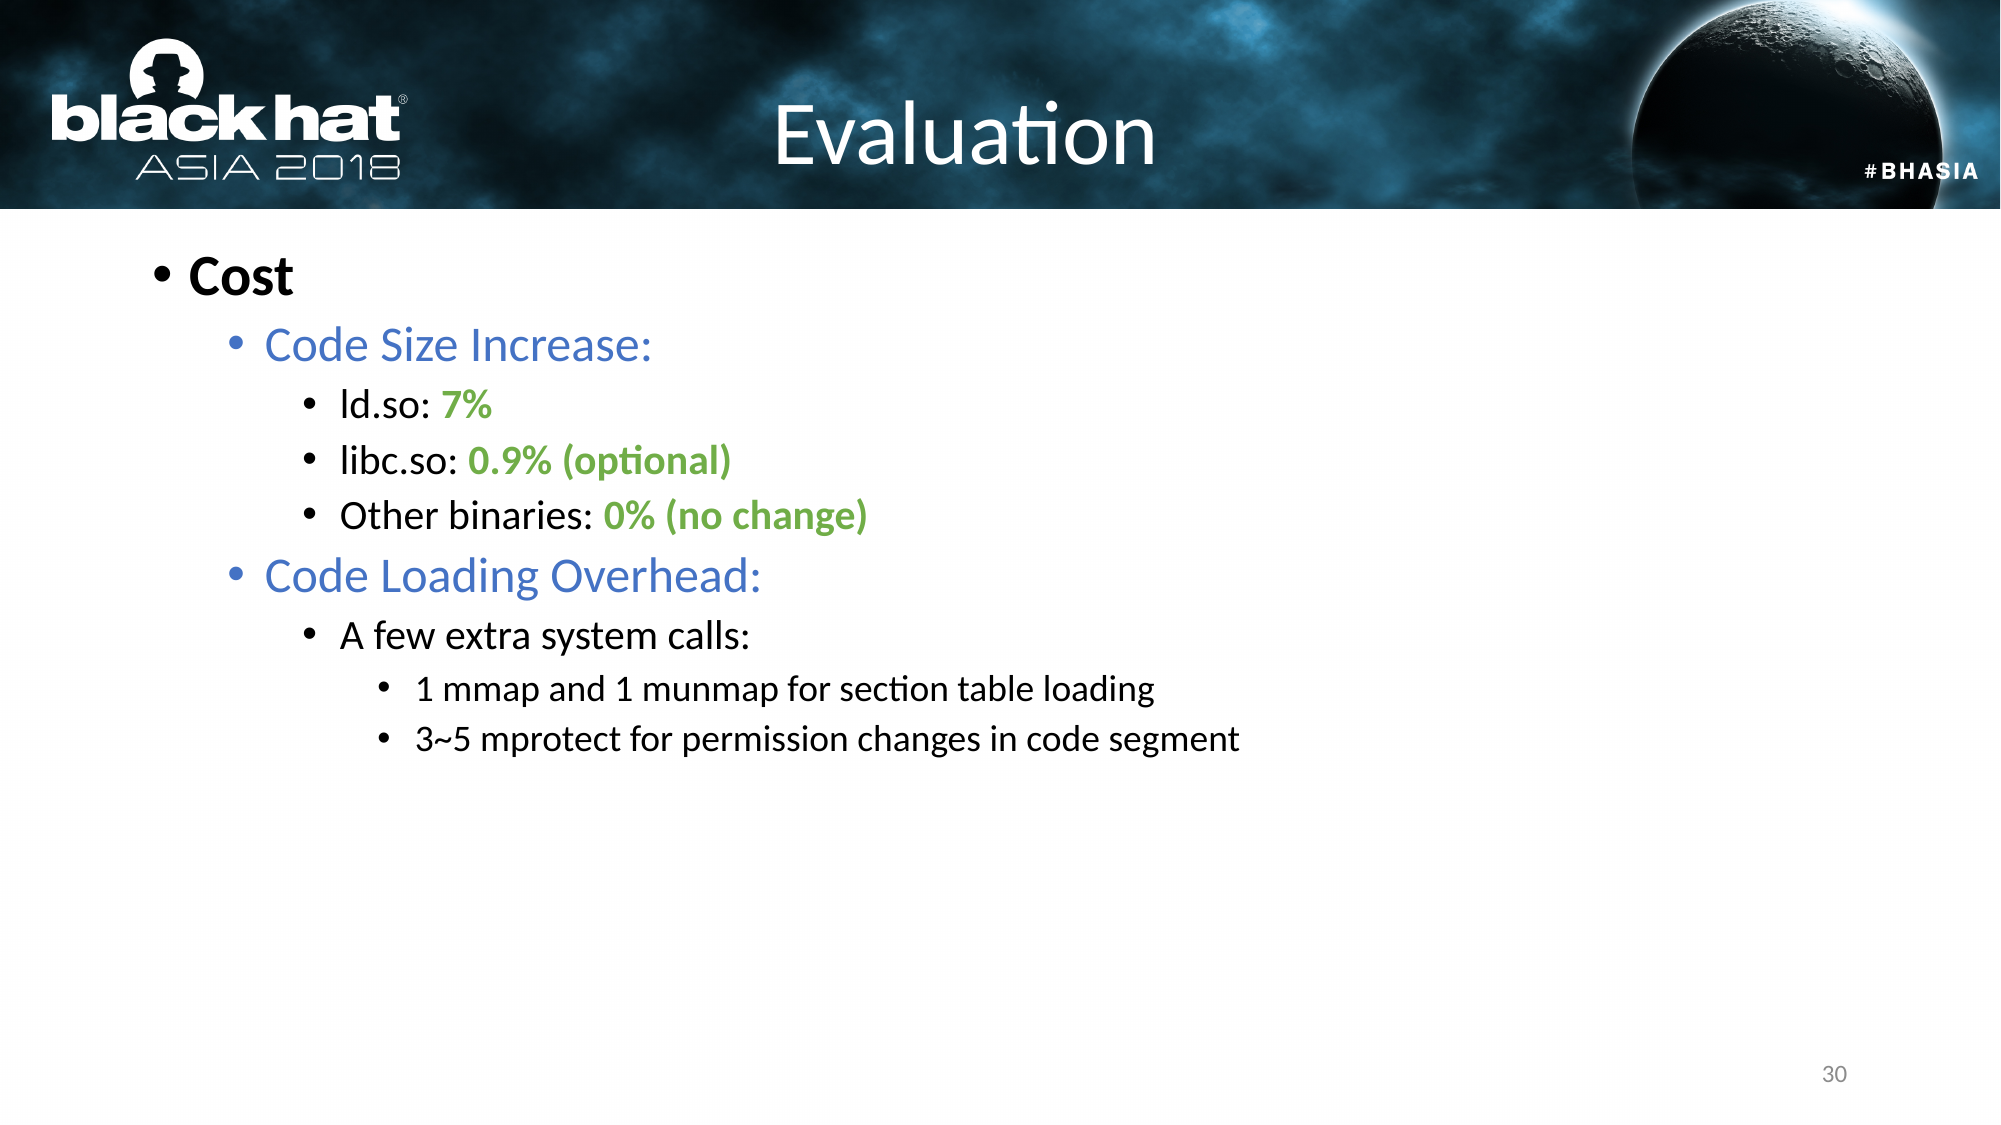

# Evaluation
Cost
Code Size Increase:
ld.so: 7%
libc.so: 0.9% (optional)
Other binaries: 0% (no change)
Code Loading Overhead:
A few extra system calls:
1 mmap and 1 munmap for section table loading
3~5 mprotect for permission changes in code segment
30